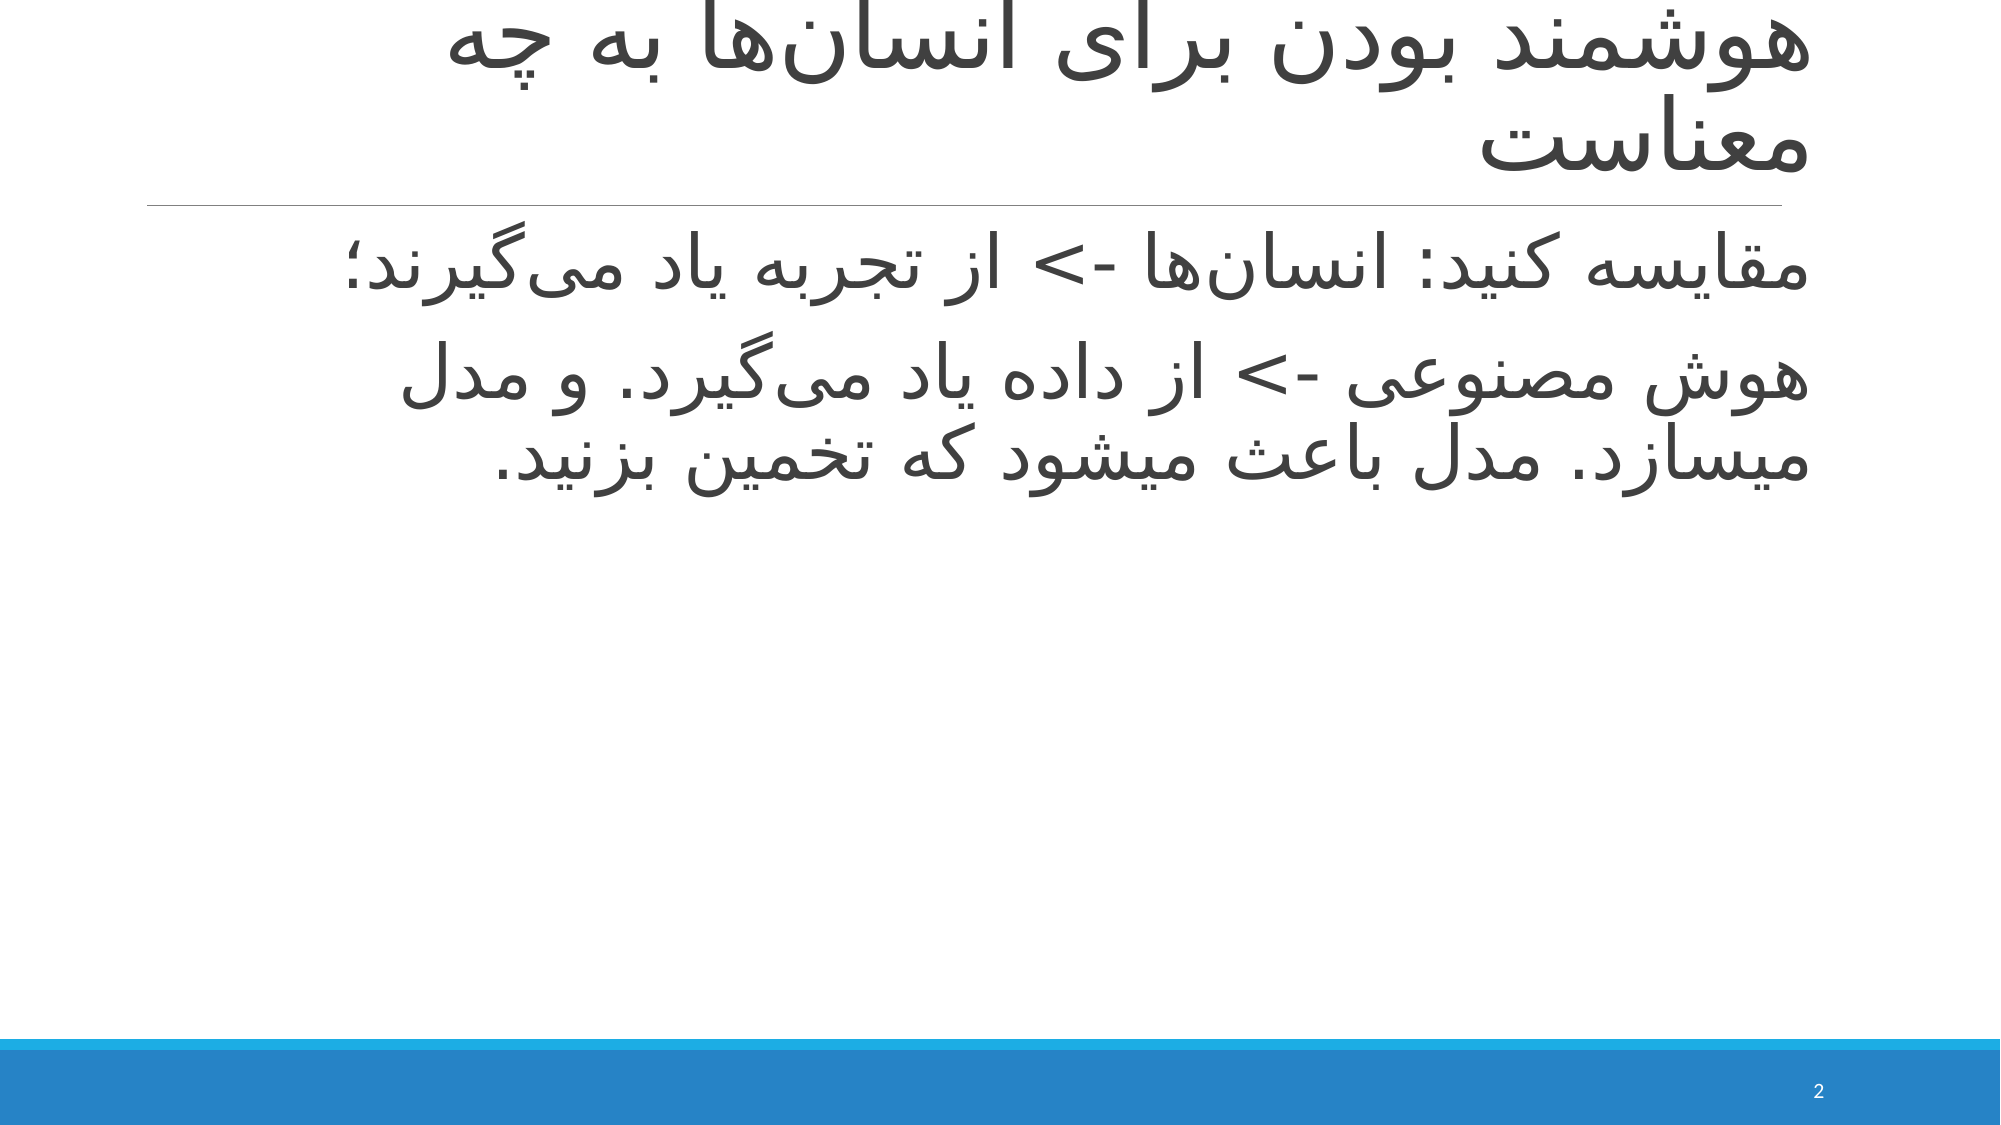

# هوشمند بودن برای انسان‌ها به چه معناست
مقایسه کنید: انسان‌ها -> از تجربه یاد می‌گیرند؛
هوش مصنوعی -> از داده یاد می‌گیرد. و مدل میسازد. مدل باعث میشود که تخمین بزنید.
2